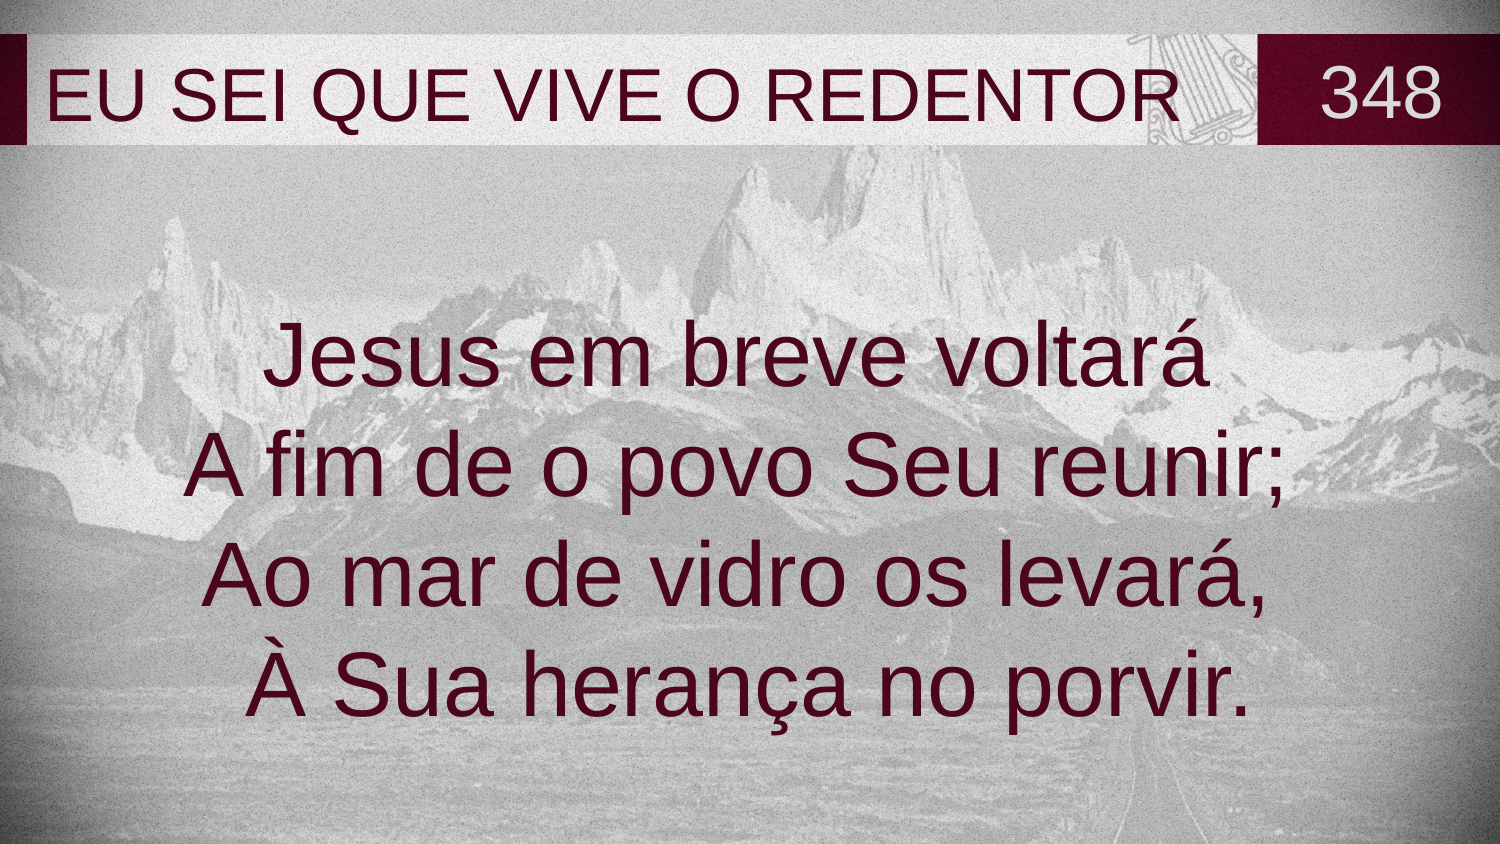

# EU SEI QUE VIVE O REDENTOR
348
Jesus em breve voltará
A fim de o povo Seu reunir;
Ao mar de vidro os levará,
À Sua herança no porvir.